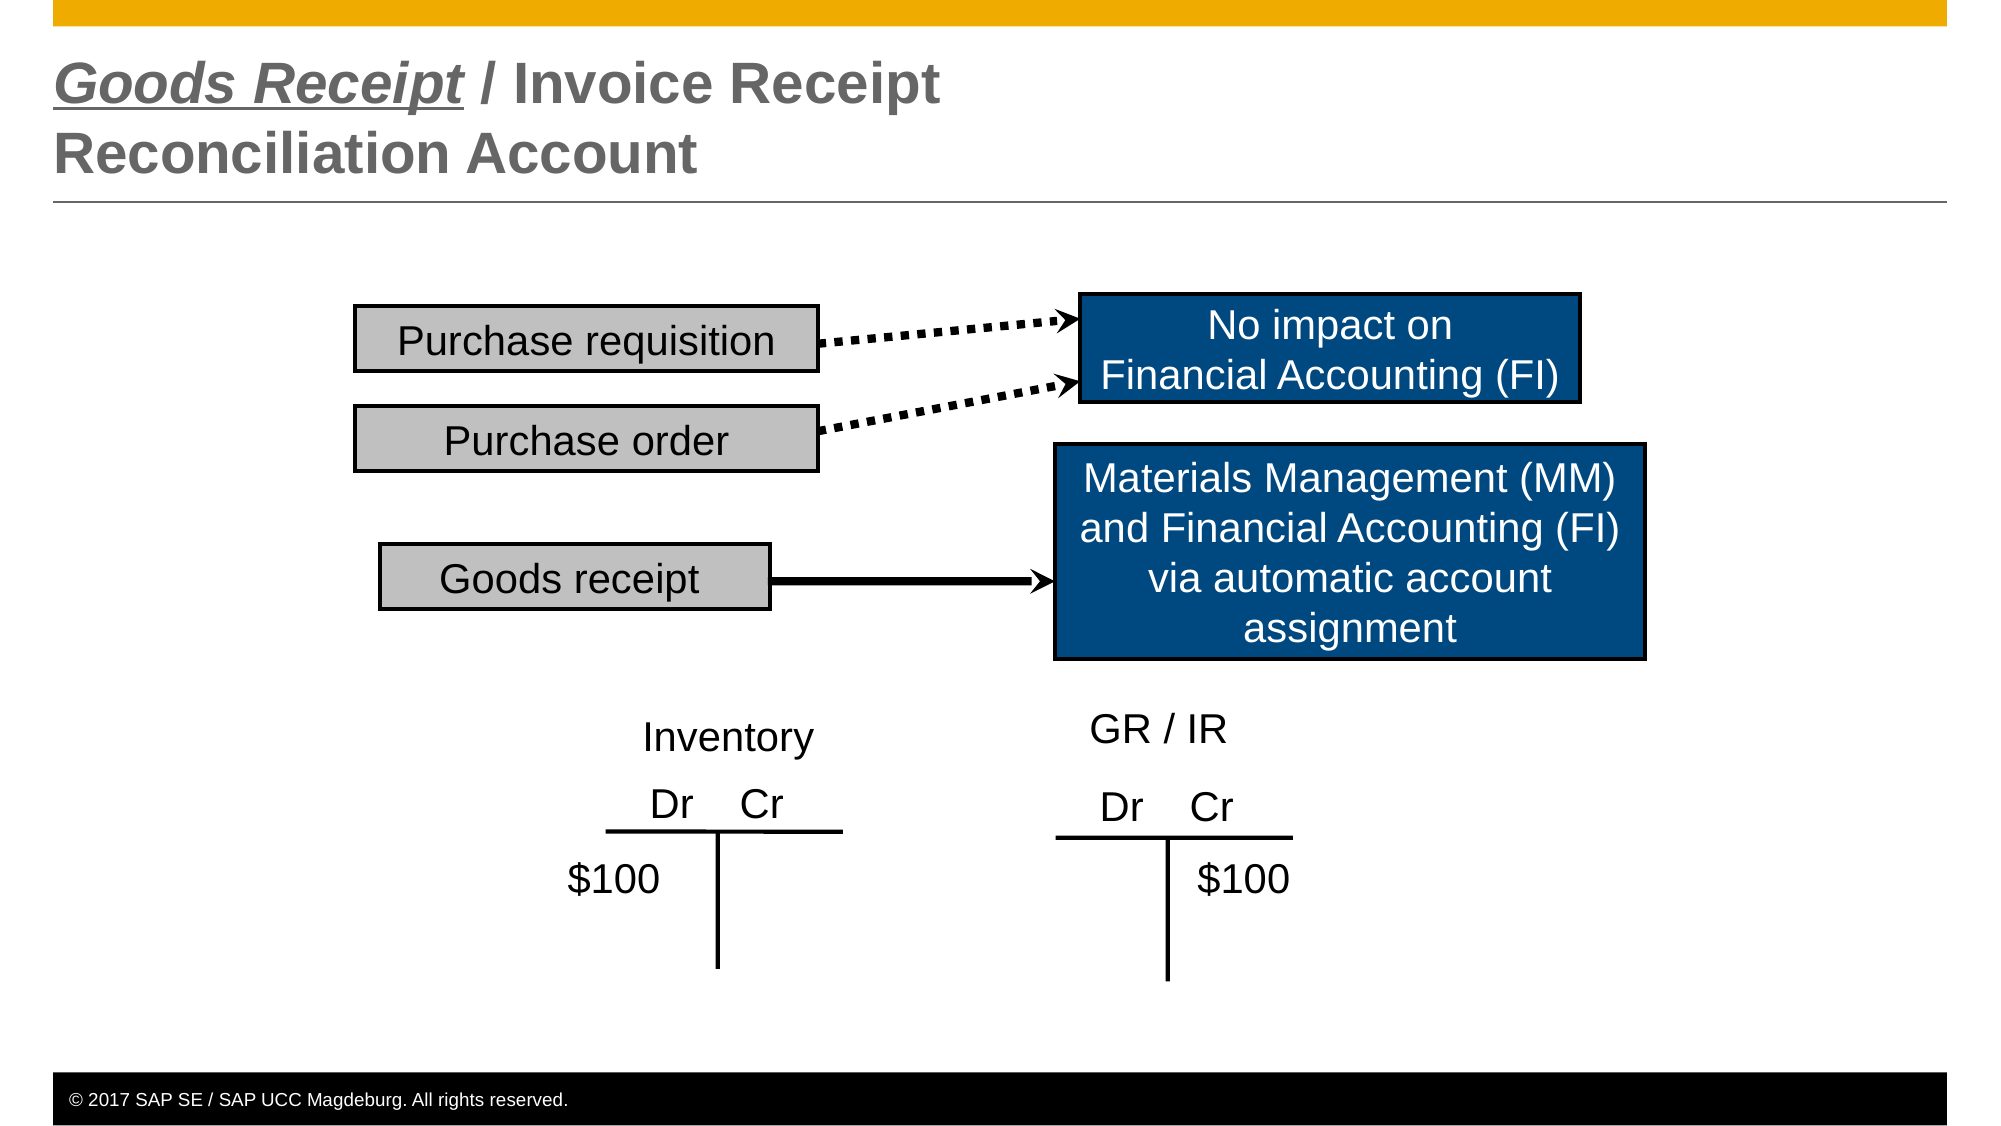

# Goods Receipt / Invoice Receipt Reconciliation Account
No impact on
Financial Accounting (FI)
Purchase requisition

Purchase order
Materials Management (MM) and Financial Accounting (FI)
via automatic account assignment
Goods receipt

   Inventory
 Dr    Cr

$100
   GR / IR
 Dr    Cr

$100